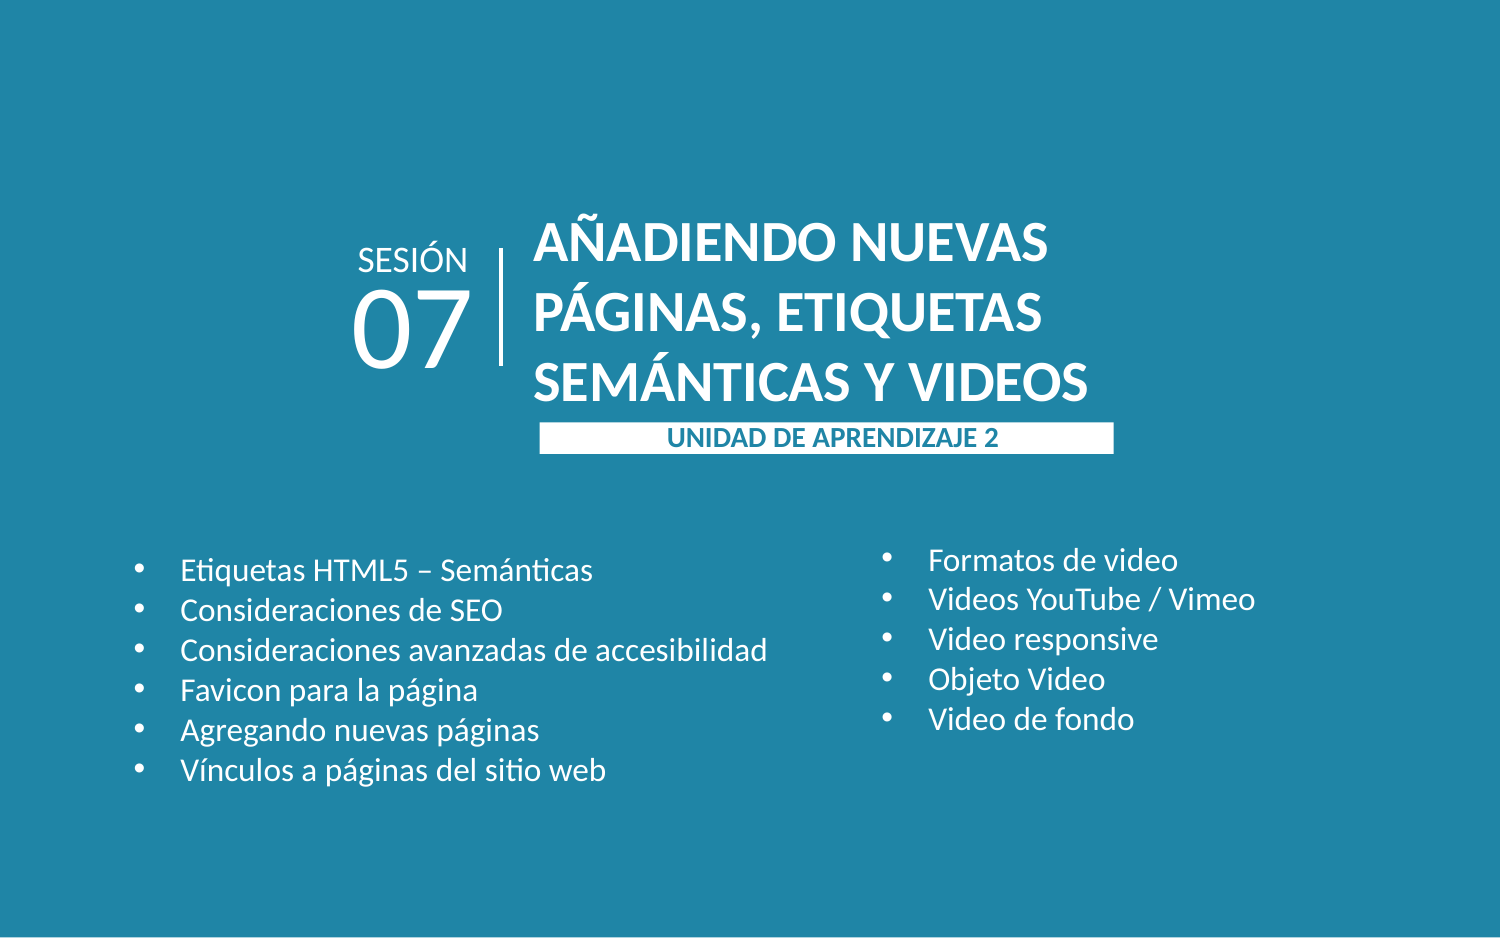

AÑADIENDO NUEVAS PÁGINAS, ETIQUETAS SEMÁNTICAS Y VIDEOS
SESIÓN
07
  UNIDAD DE APRENDIZAJE 2
Formatos de video
Videos YouTube / Vimeo
Video responsive
Objeto Video
Video de fondo
Etiquetas HTML5 – Semánticas
Consideraciones de SEO
Consideraciones avanzadas de accesibilidad
Favicon para la página
Agregando nuevas páginas
Vínculos a páginas del sitio web